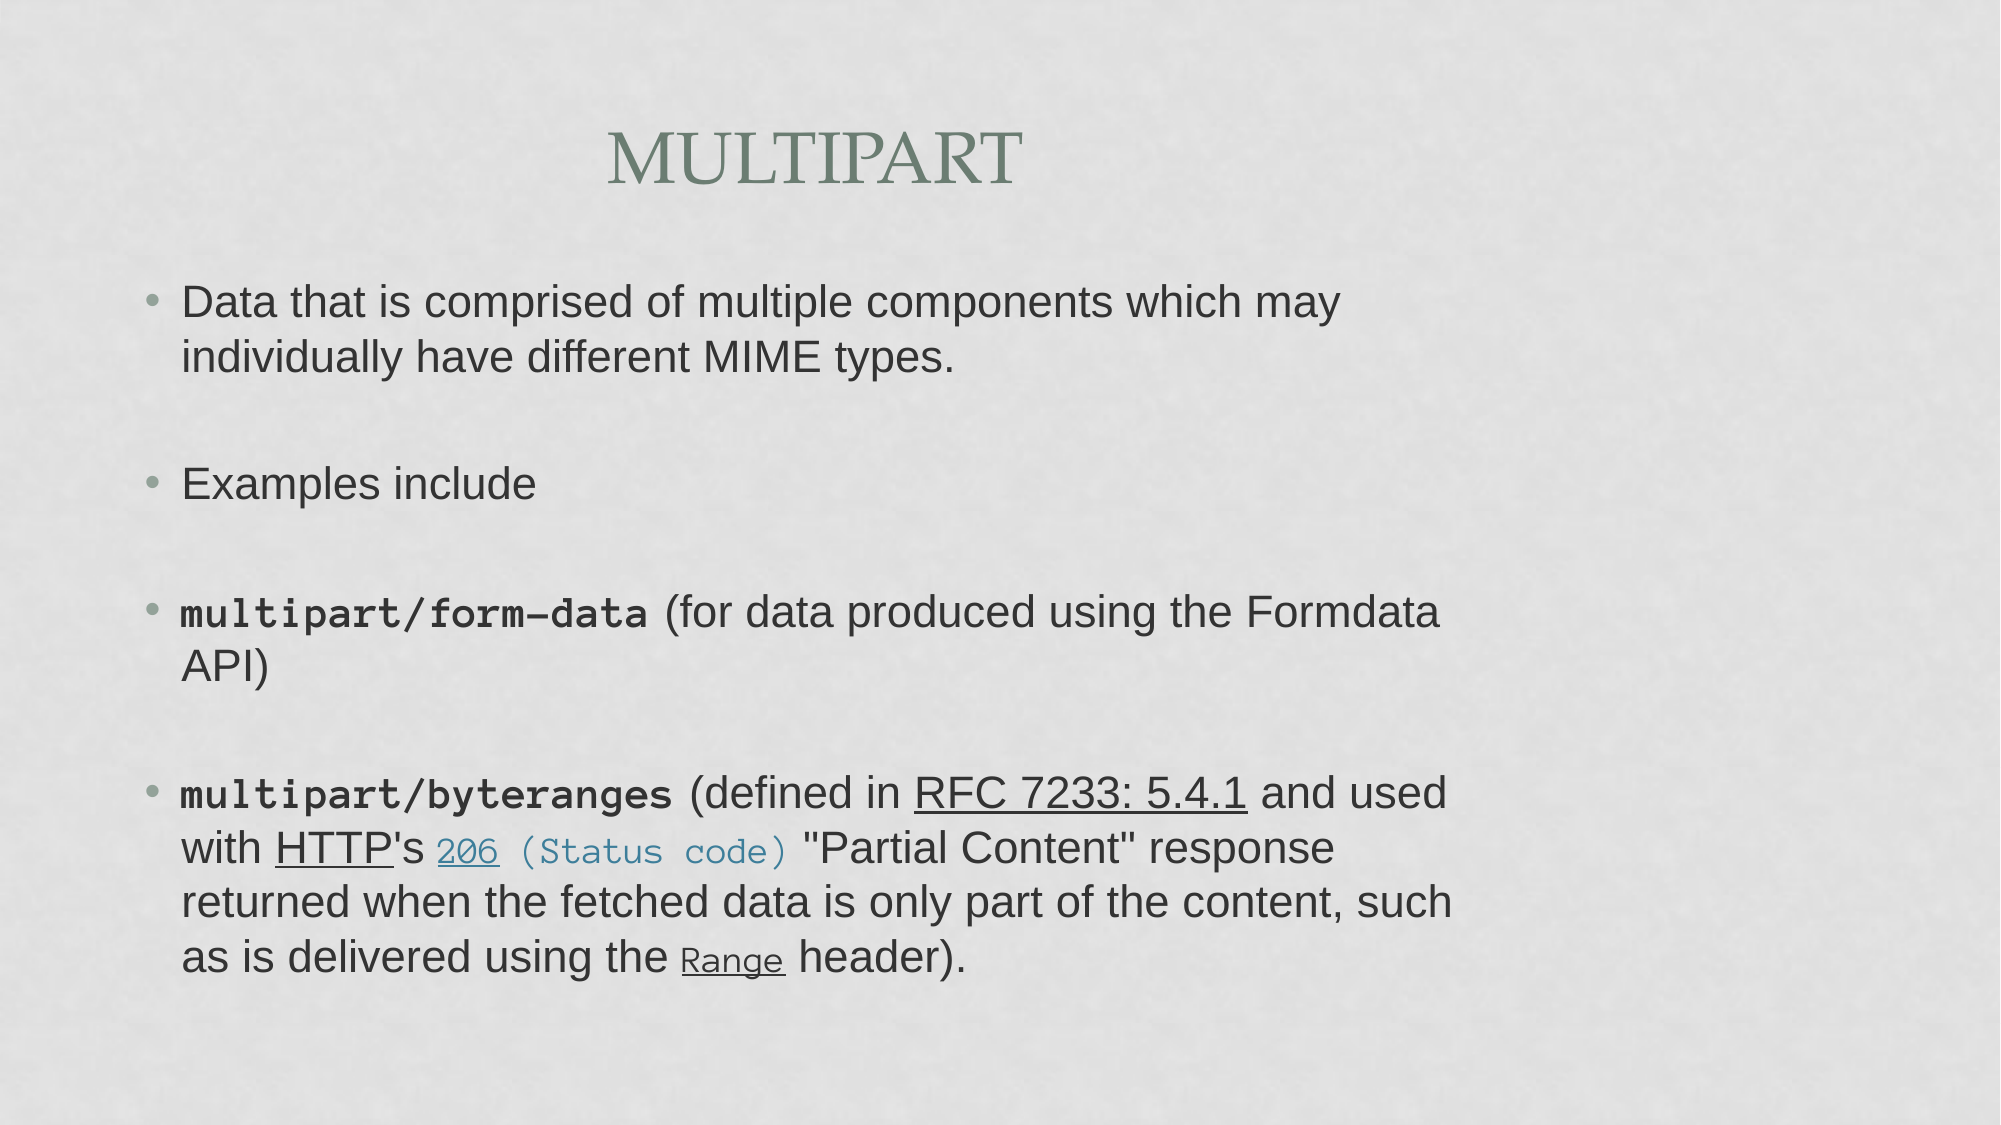

# multipart
Data that is comprised of multiple components which may individually have different MIME types.

Examples include

multipart/form-data (for data produced using the Formdata API)

multipart/byteranges (defined in RFC 7233: 5.4.1 and used with HTTP's 206 (Status code) "Partial Content" response returned when the fetched data is only part of the content, such as is delivered using the Range header).

veena suresh,PESU